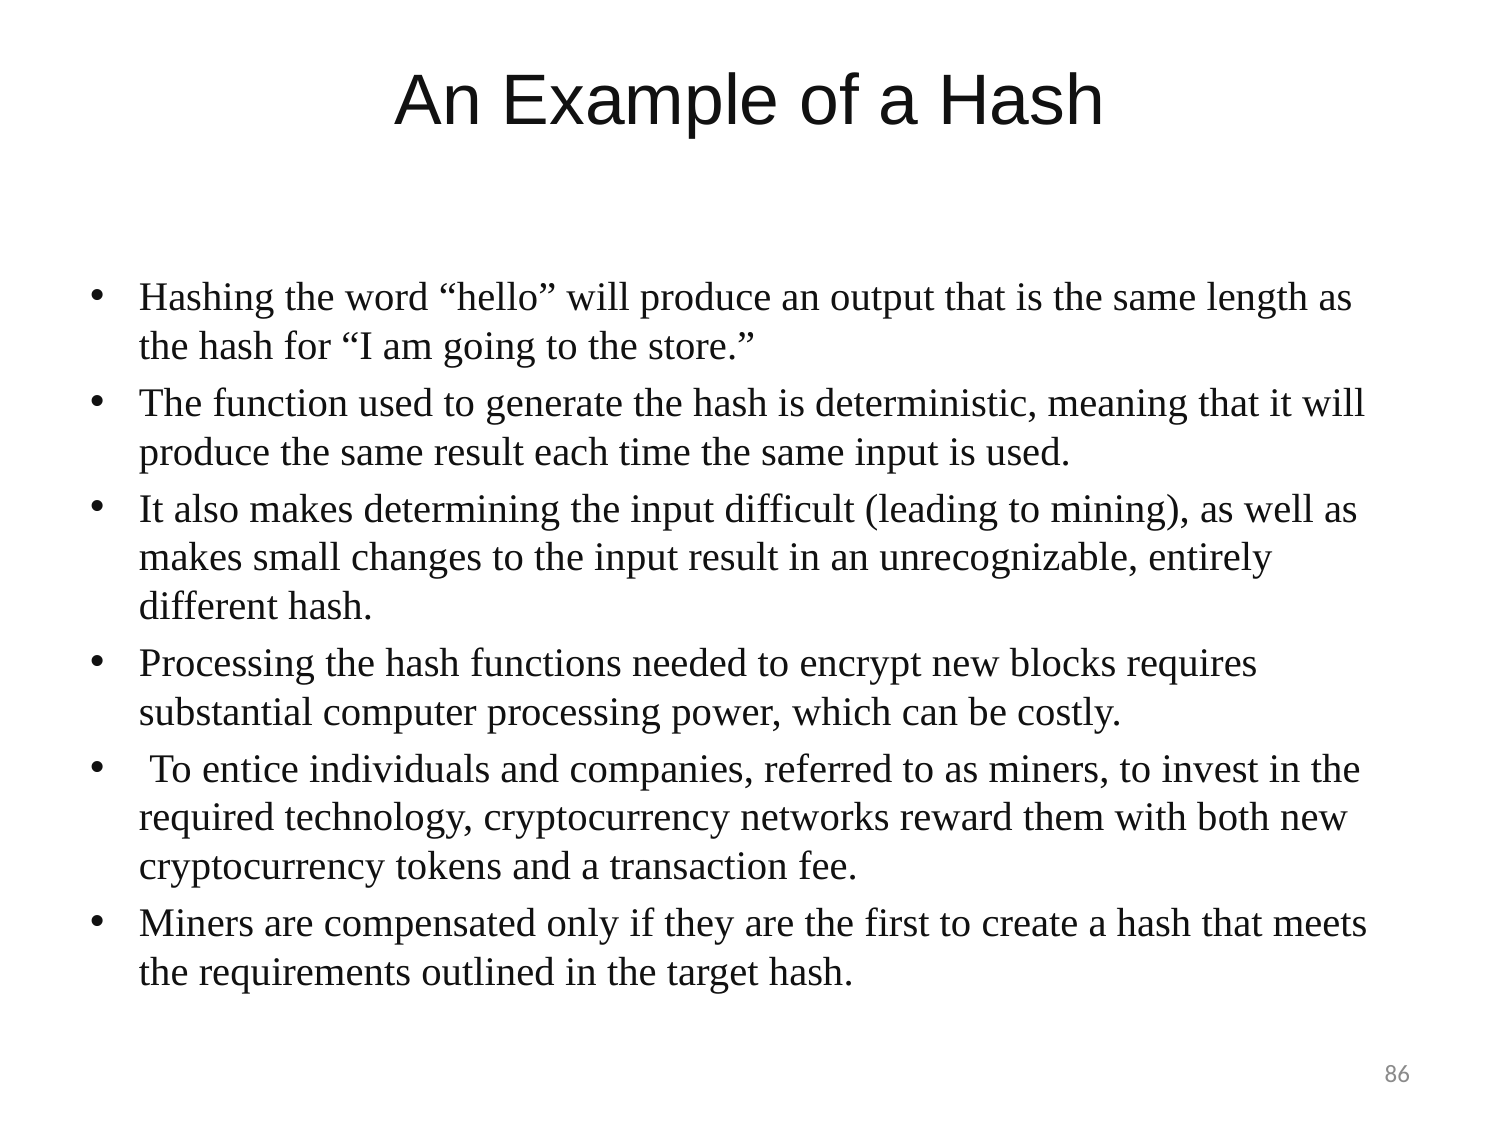

# An Example of a Hash
Hashing the word “hello” will produce an output that is the same length as the hash for “I am going to the store.”
The function used to generate the hash is deterministic, meaning that it will produce the same result each time the same input is used.
It also makes determining the input difficult (leading to mining), as well as makes small changes to the input result in an unrecognizable, entirely different hash.
Processing the hash functions needed to encrypt new blocks requires substantial computer processing power, which can be costly.
 To entice individuals and companies, referred to as miners, to invest in the required technology, cryptocurrency networks reward them with both new cryptocurrency tokens and a transaction fee.
Miners are compensated only if they are the first to create a hash that meets the requirements outlined in the target hash.

86